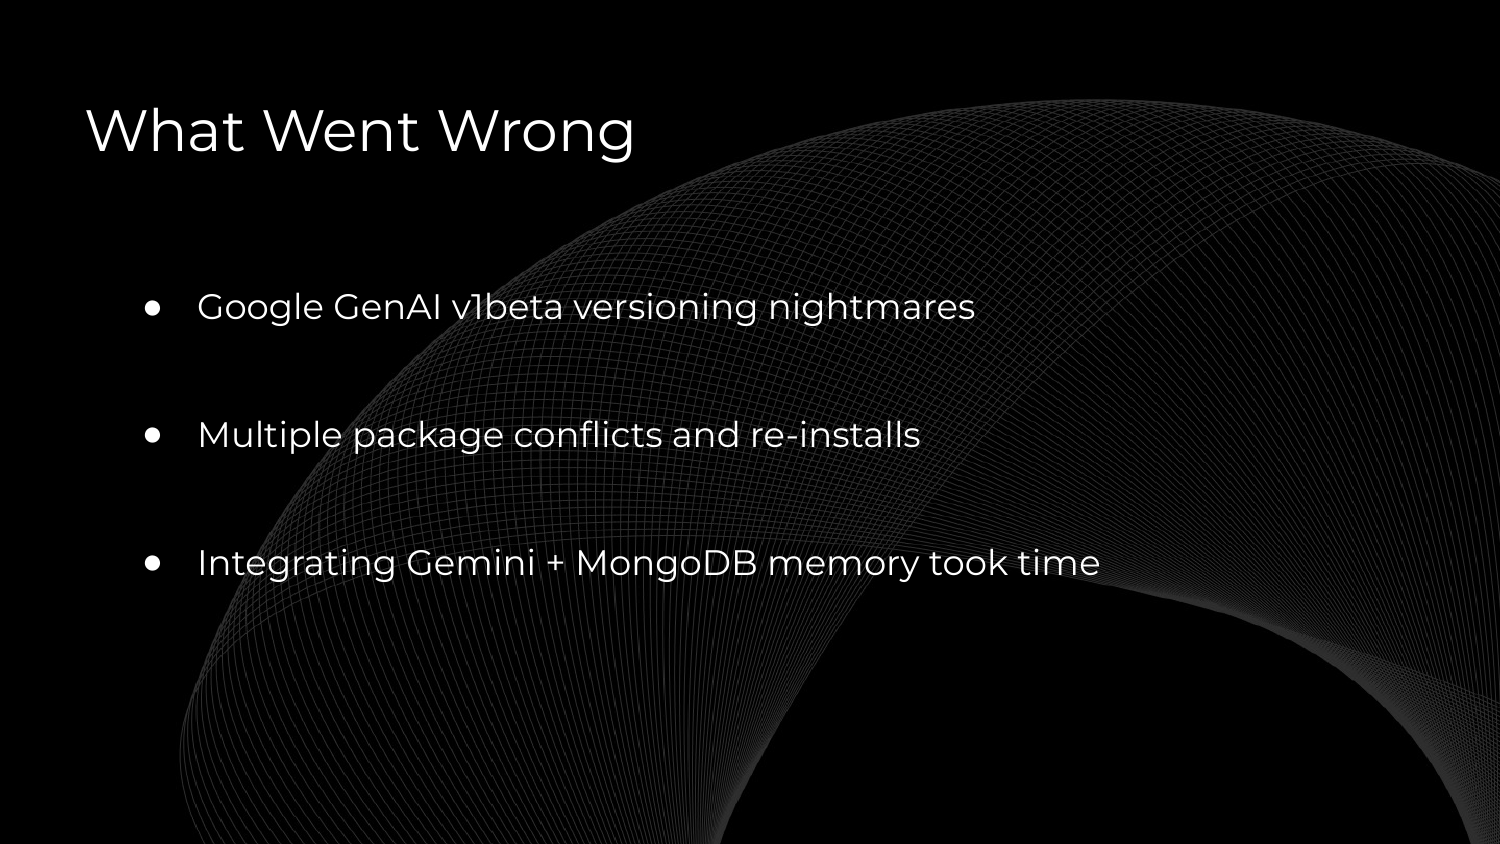

What Went Wrong
Google GenAI v1beta versioning nightmares

Multiple package conflicts and re-installs

Integrating Gemini + MongoDB memory took time